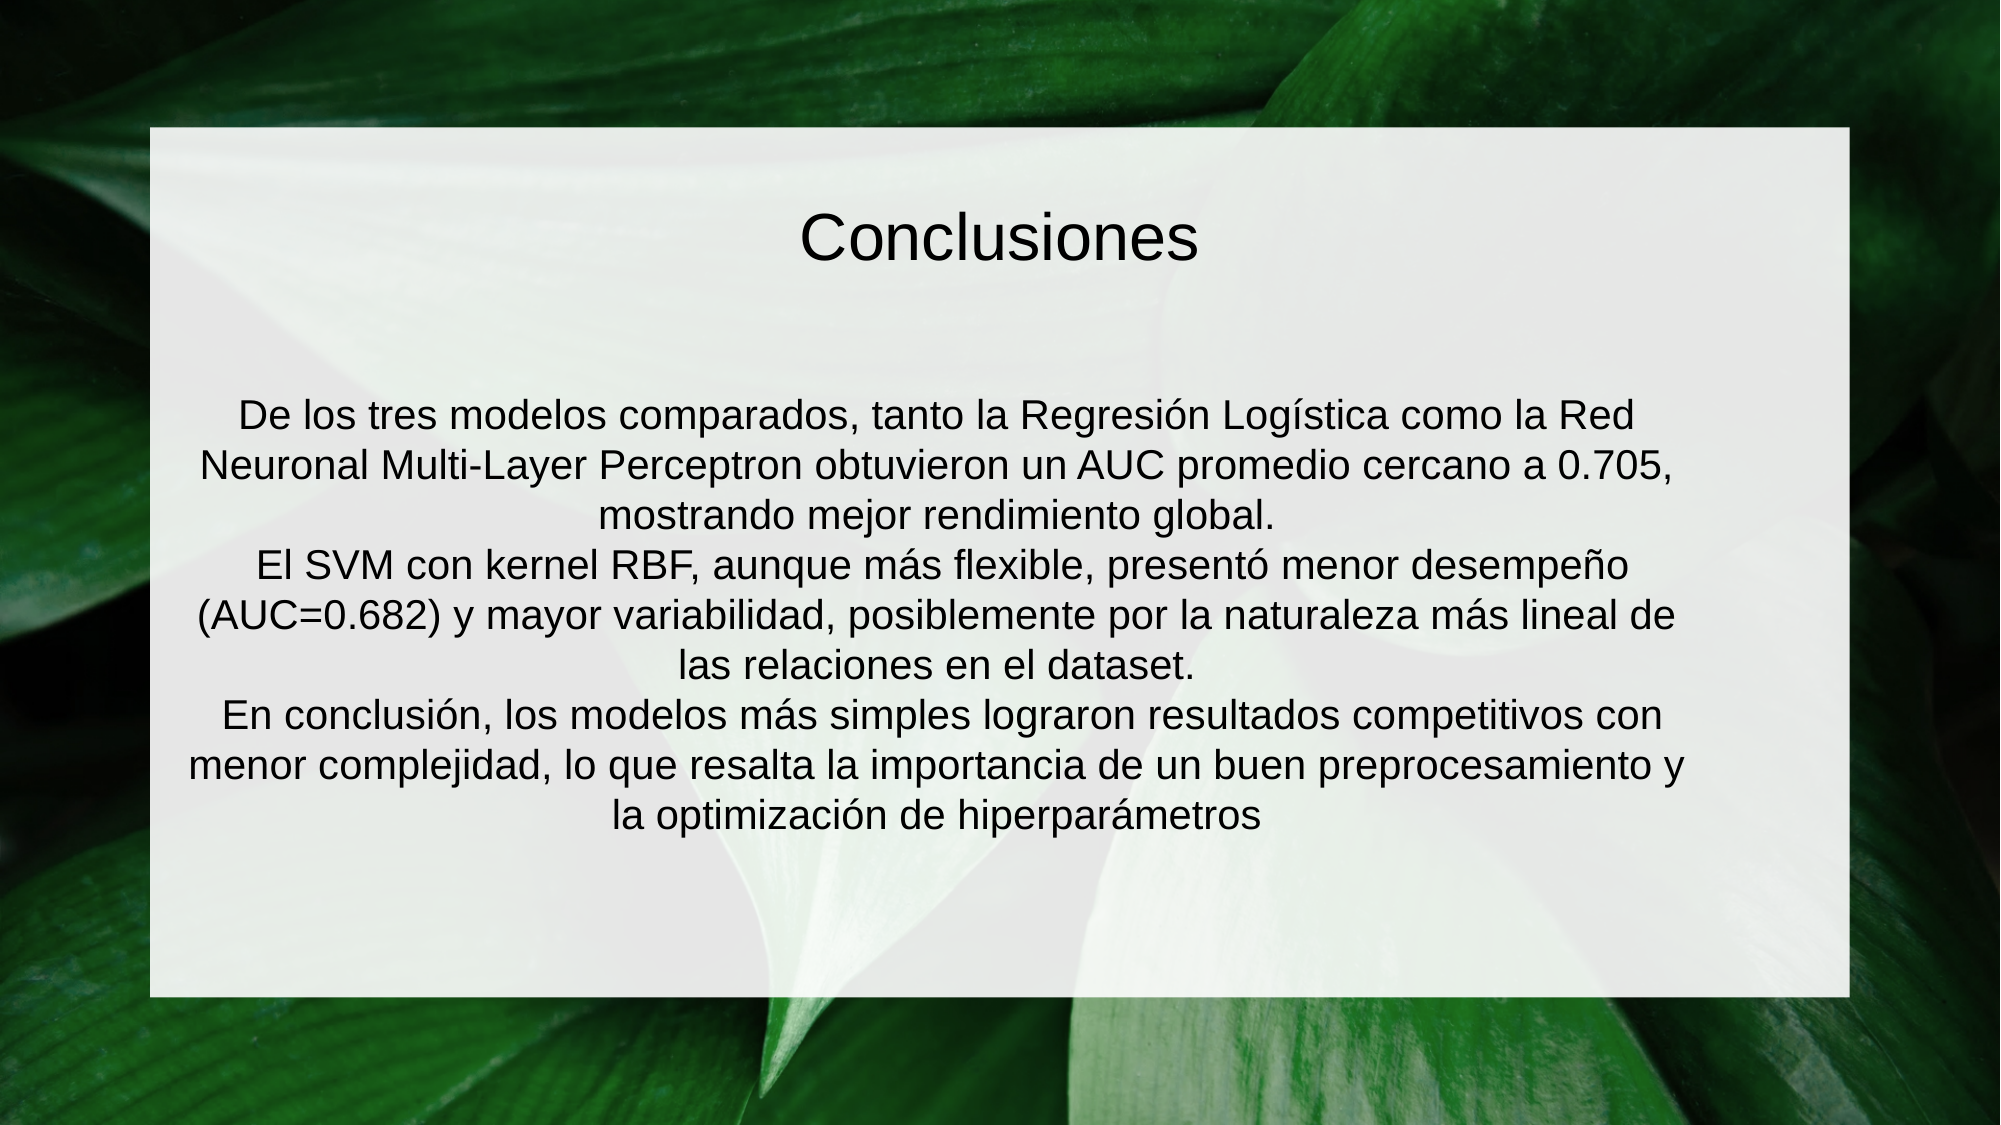

# Conclusiones
De los tres modelos comparados, tanto la Regresión Logística como la Red Neuronal Multi-Layer Perceptron obtuvieron un AUC promedio cercano a 0.705, mostrando mejor rendimiento global.
 El SVM con kernel RBF, aunque más flexible, presentó menor desempeño (AUC=0.682) y mayor variabilidad, posiblemente por la naturaleza más lineal de las relaciones en el dataset.
 En conclusión, los modelos más simples lograron resultados competitivos con menor complejidad, lo que resalta la importancia de un buen preprocesamiento y la optimización de hiperparámetros